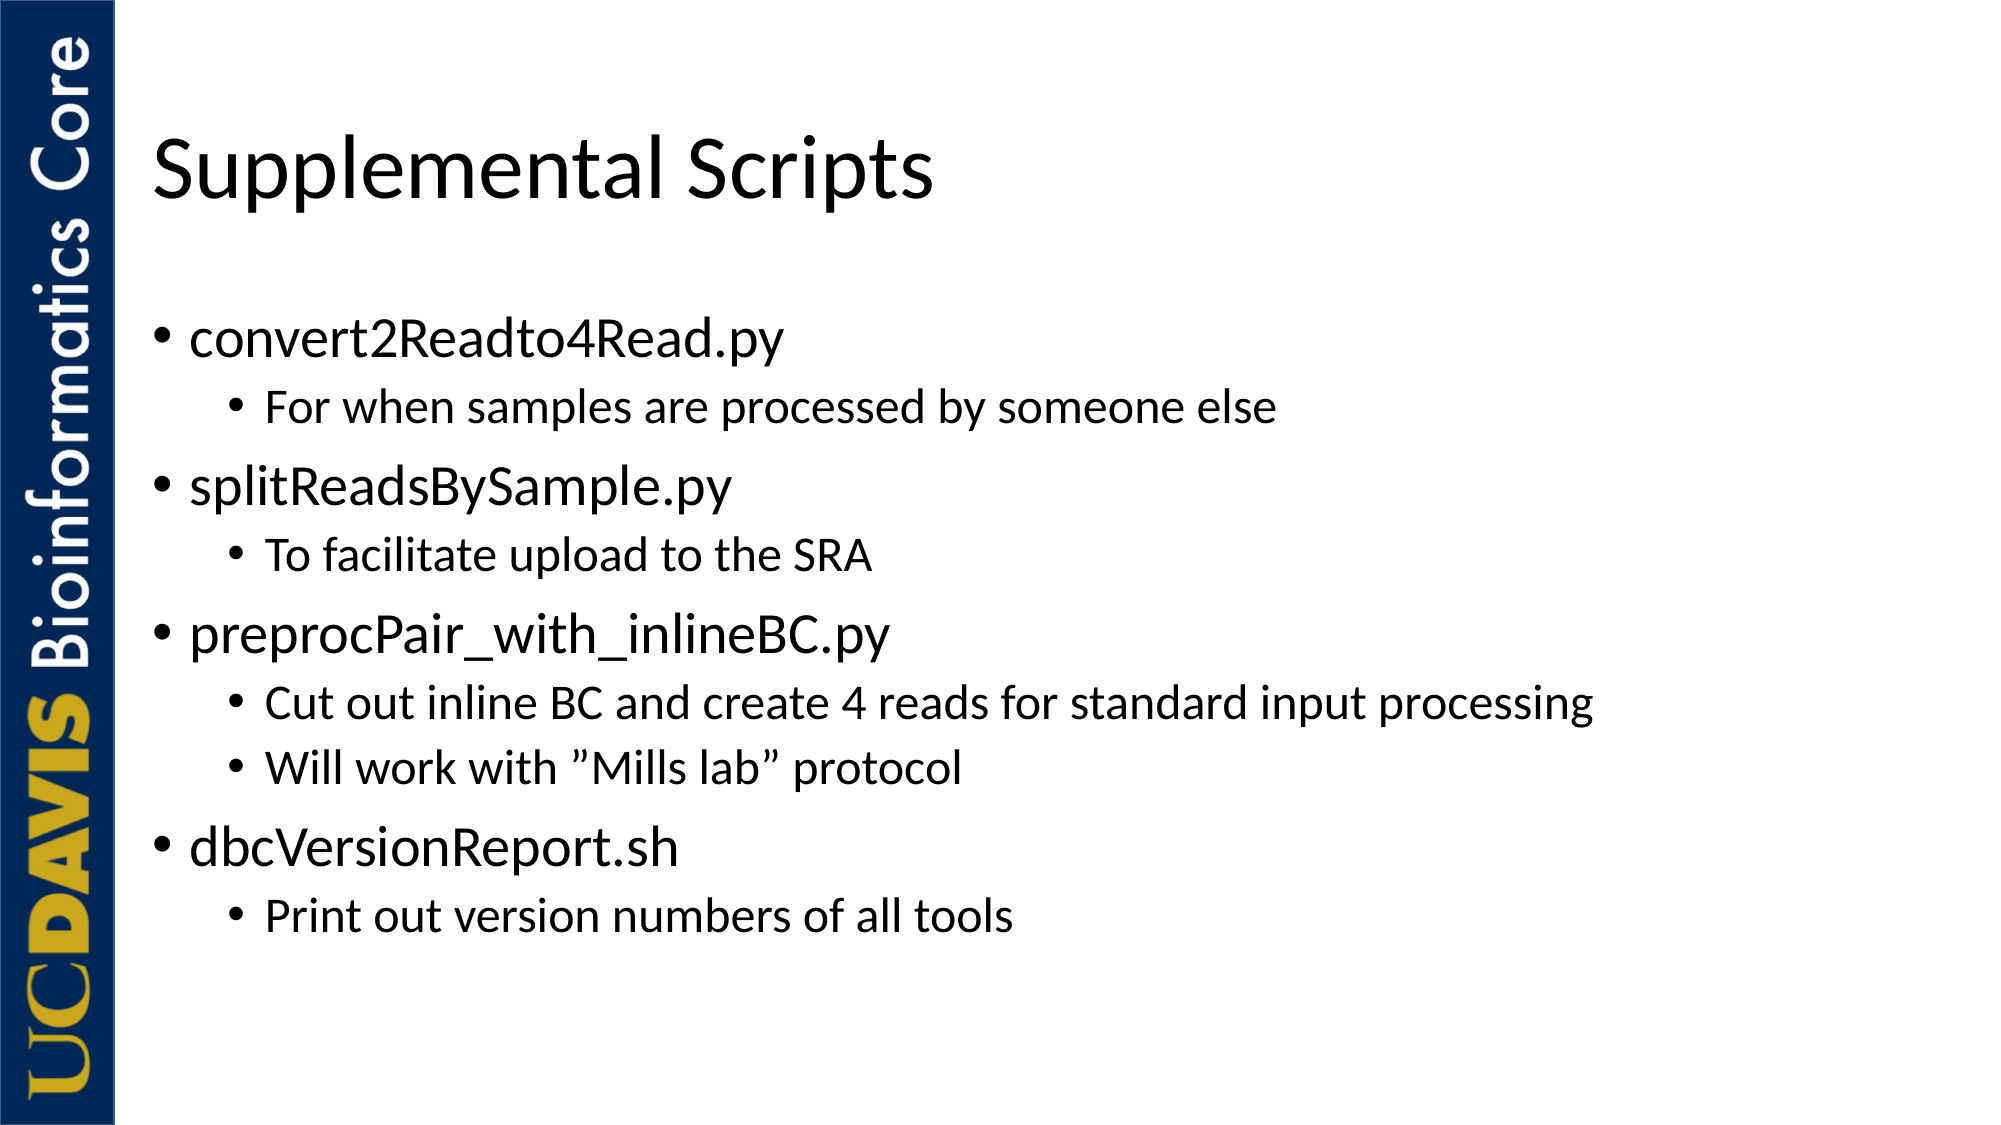

# Supplemental Scripts
convert2Readto4Read.py
For when samples are processed by someone else
splitReadsBySample.py
To facilitate upload to the SRA
preprocPair_with_inlineBC.py
Cut out inline BC and create 4 reads for standard input processing
Will work with ”Mills lab” protocol
dbcVersionReport.sh
Print out version numbers of all tools